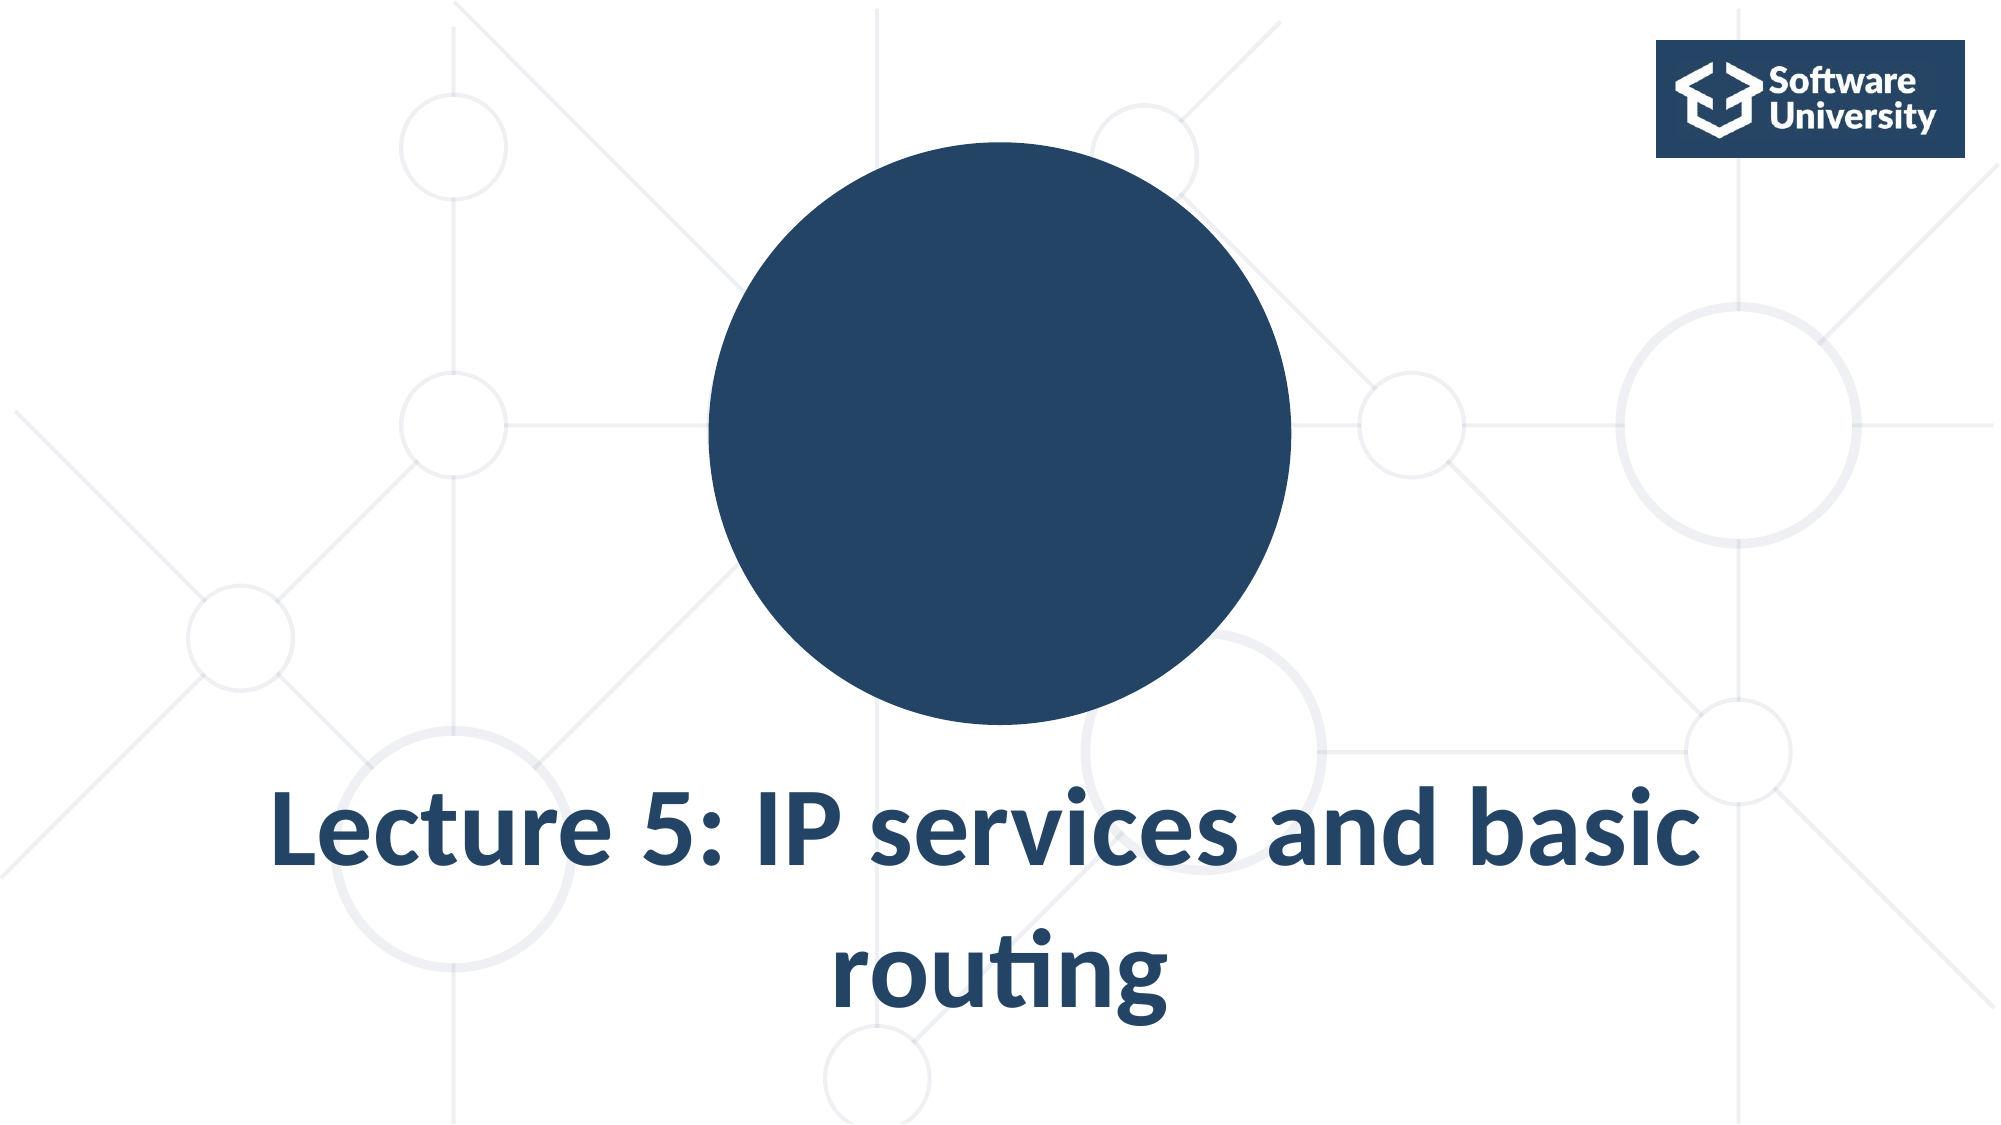

Lecture 5: IP services and basic
routing